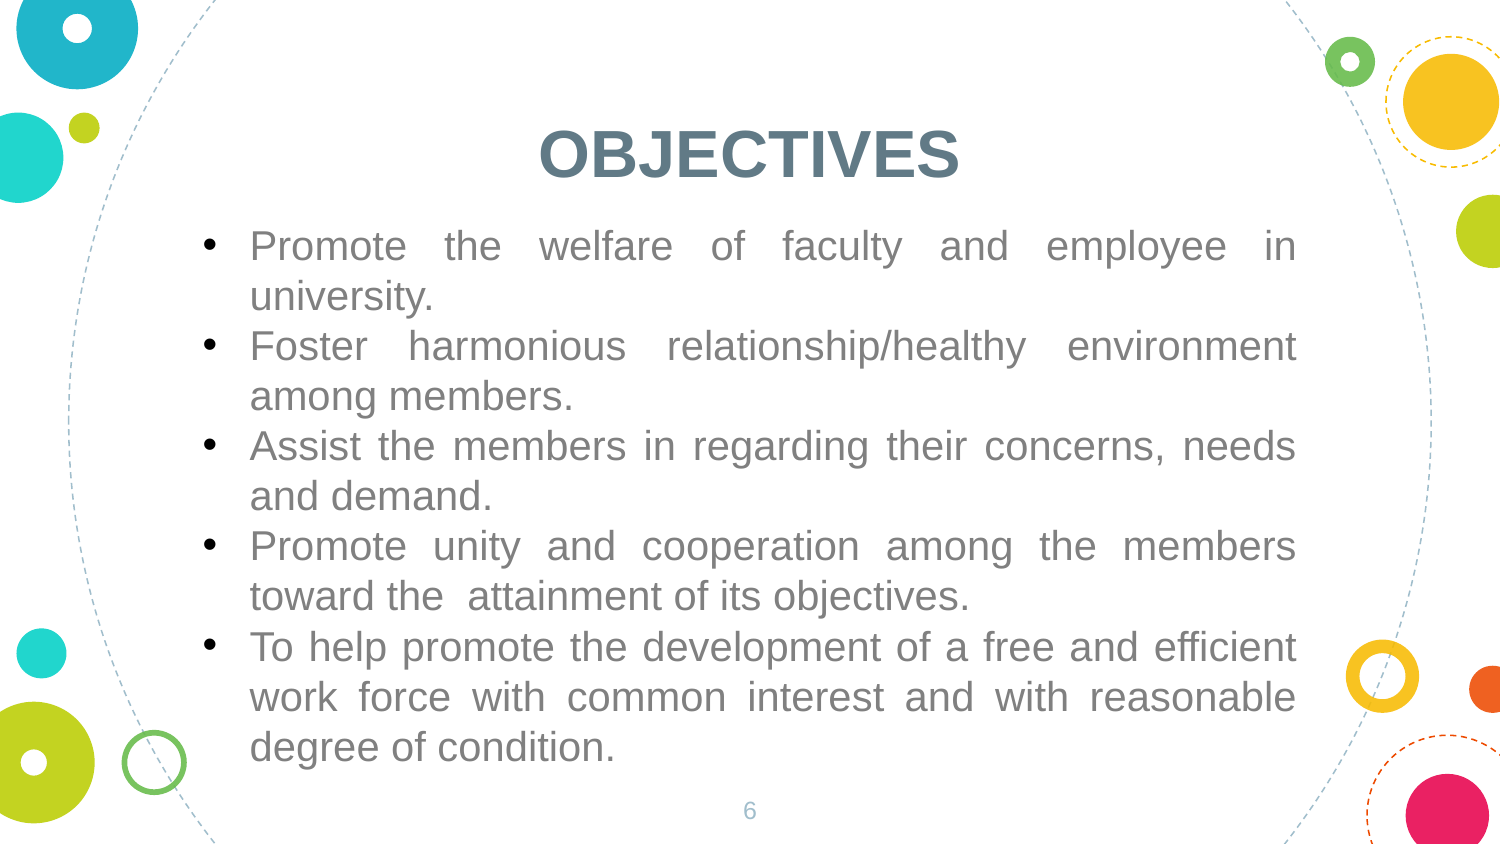

OBJECTIVES
Promote the welfare of faculty and employee in university.
Foster harmonious relationship/healthy environment among members.
Assist the members in regarding their concerns, needs and demand.
Promote unity and cooperation among the members toward the  attainment of its objectives.
To help promote the development of a free and efficient work force with common interest and with reasonable degree of condition.

6